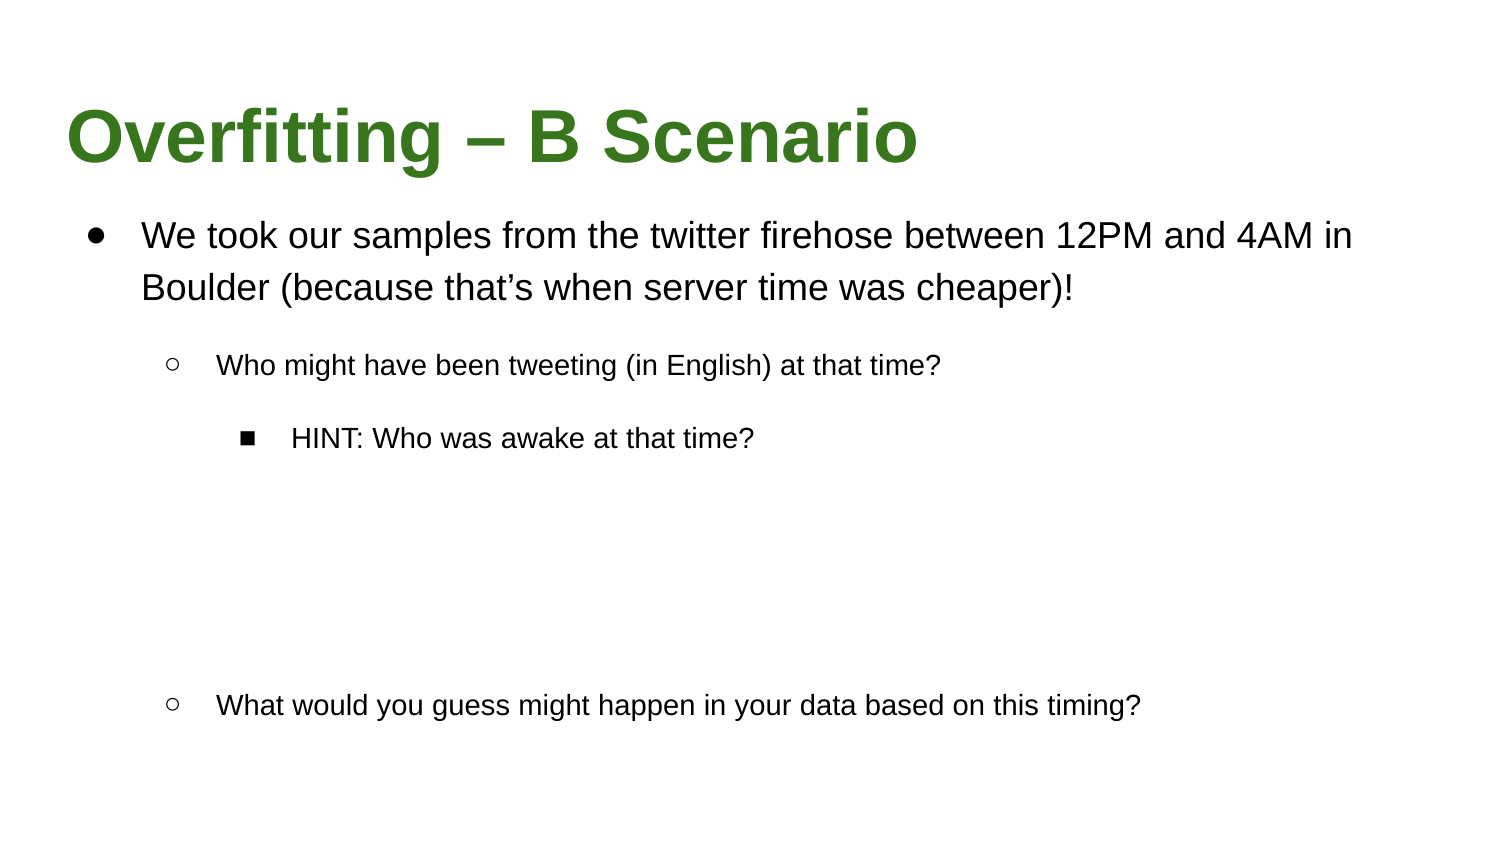

# Overfitting – B Scenario
We took our samples from the twitter firehose between 12PM and 4AM in Boulder (because that’s when server time was cheaper)!
Who might have been tweeting (in English) at that time?
HINT: Who was awake at that time?

What would you guess might happen in your data based on this timing?